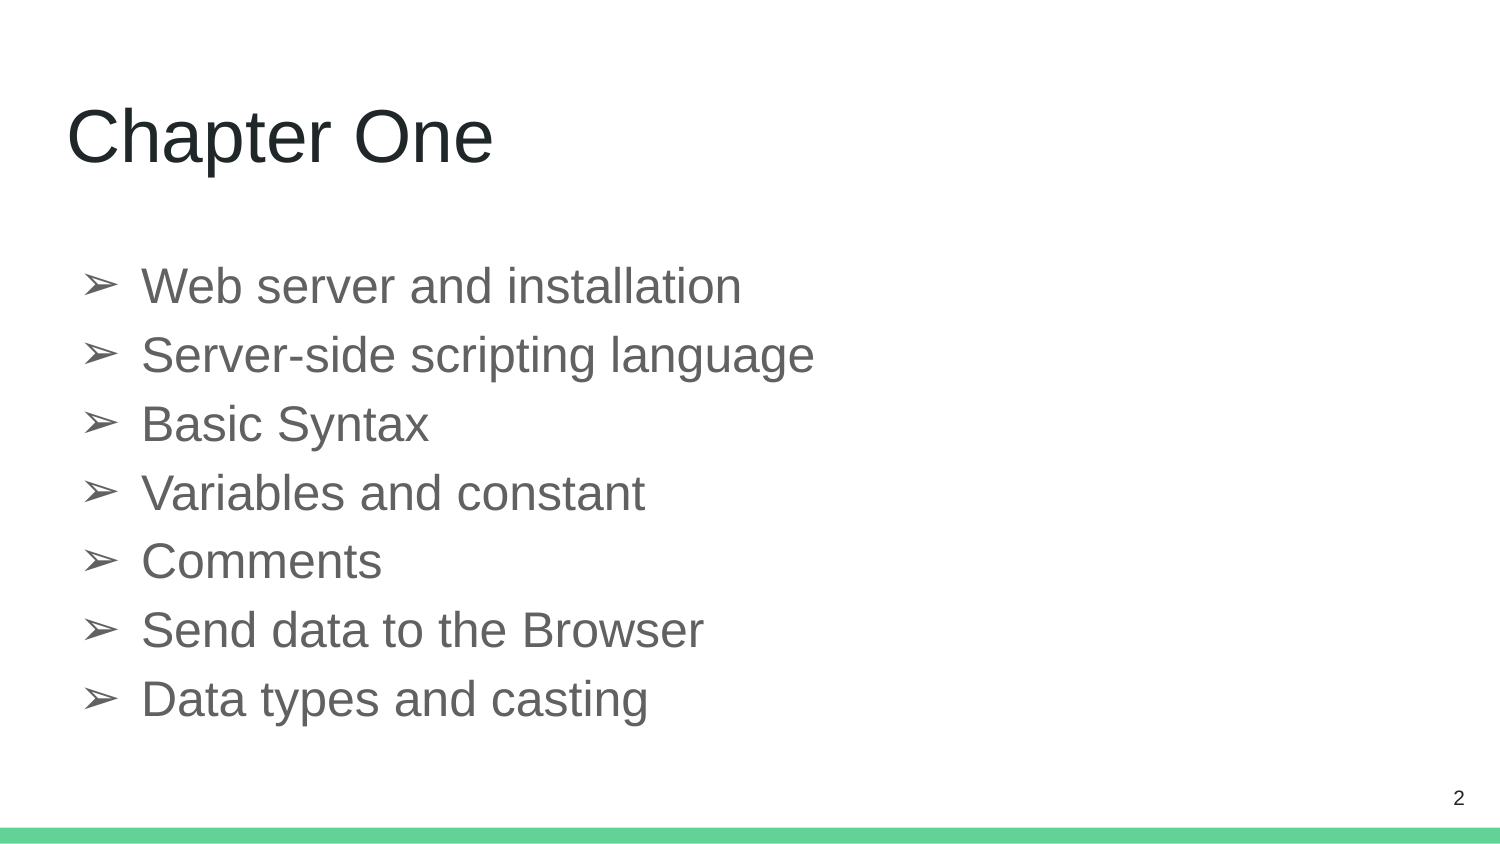

# Chapter One
Web server and installation
Server-side scripting language
Basic Syntax
Variables and constant
Comments
Send data to the Browser
Data types and casting

2